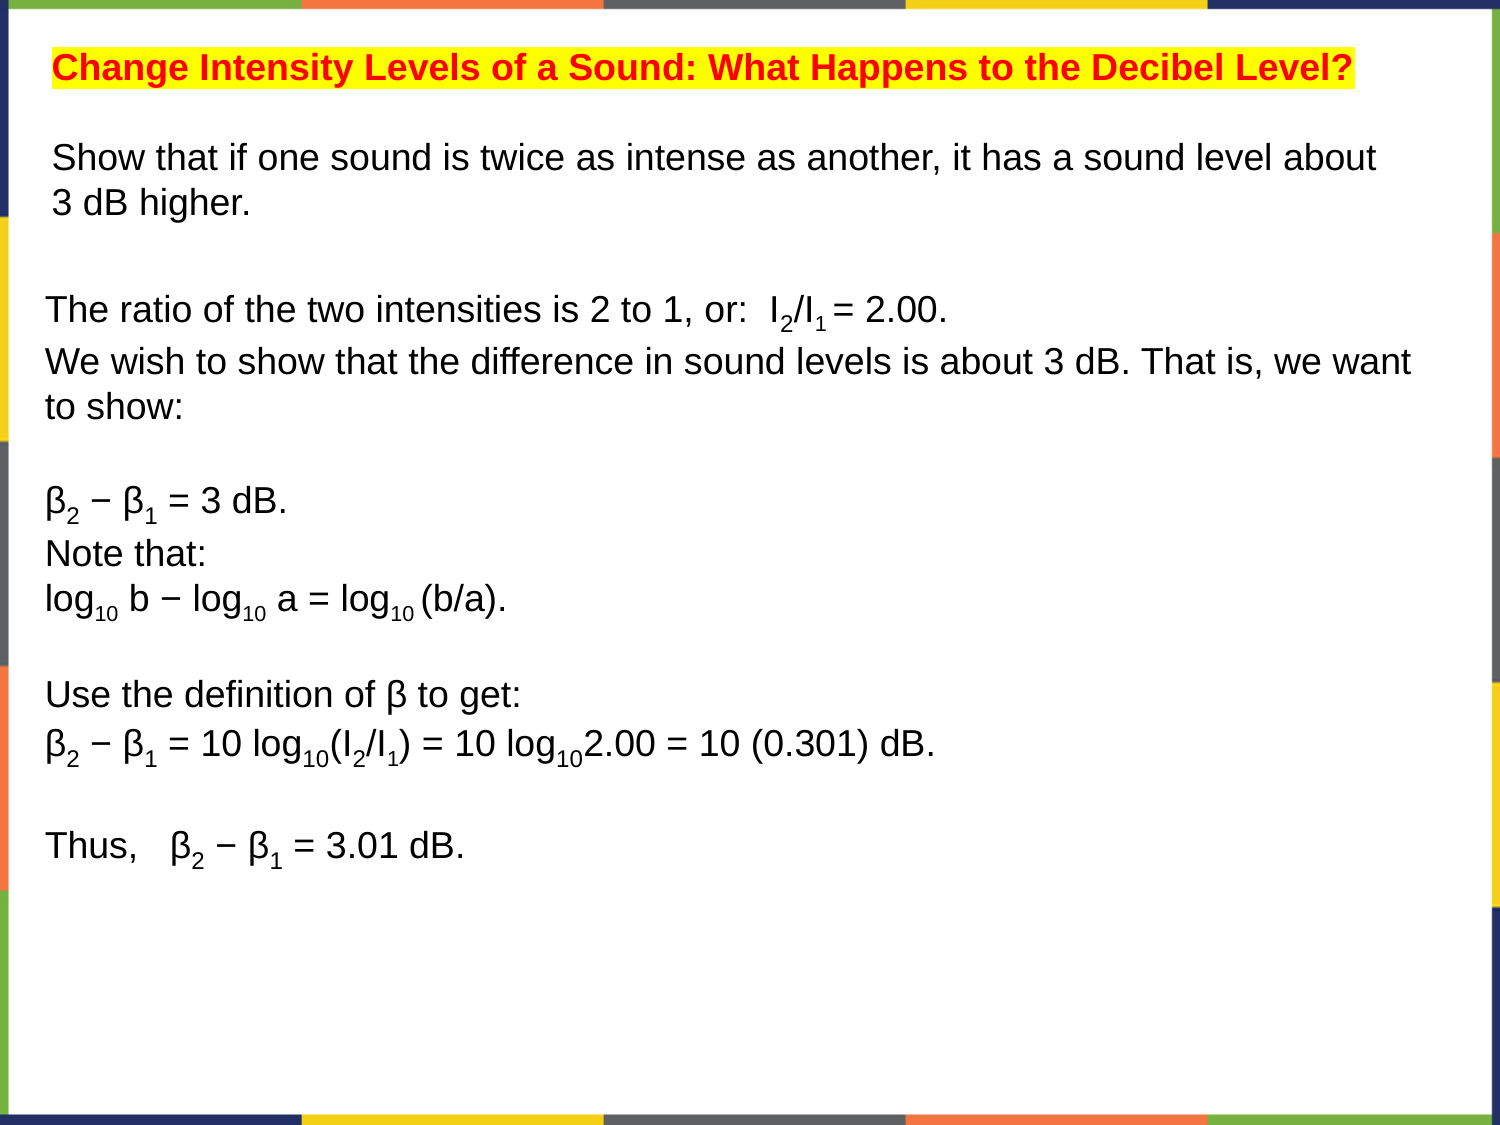

Change Intensity Levels of a Sound: What Happens to the Decibel Level?

Show that if one sound is twice as intense as another, it has a sound level about 3 dB higher.

The ratio of the two intensities is 2 to 1, or:  I2/I1 = 2.00.
We wish to show that the difference in sound levels is about 3 dB. That is, we want to show:

β2 − β1 = 3 dB.
Note that:
log10 b − log10 a = log10 (b/a).

Use the definition of β to get:
β2 − β1 = 10 log10(I2/I1) = 10 log102.00 = 10 (0.301) dB.

Thus,   β2 − β1 = 3.01 dB.